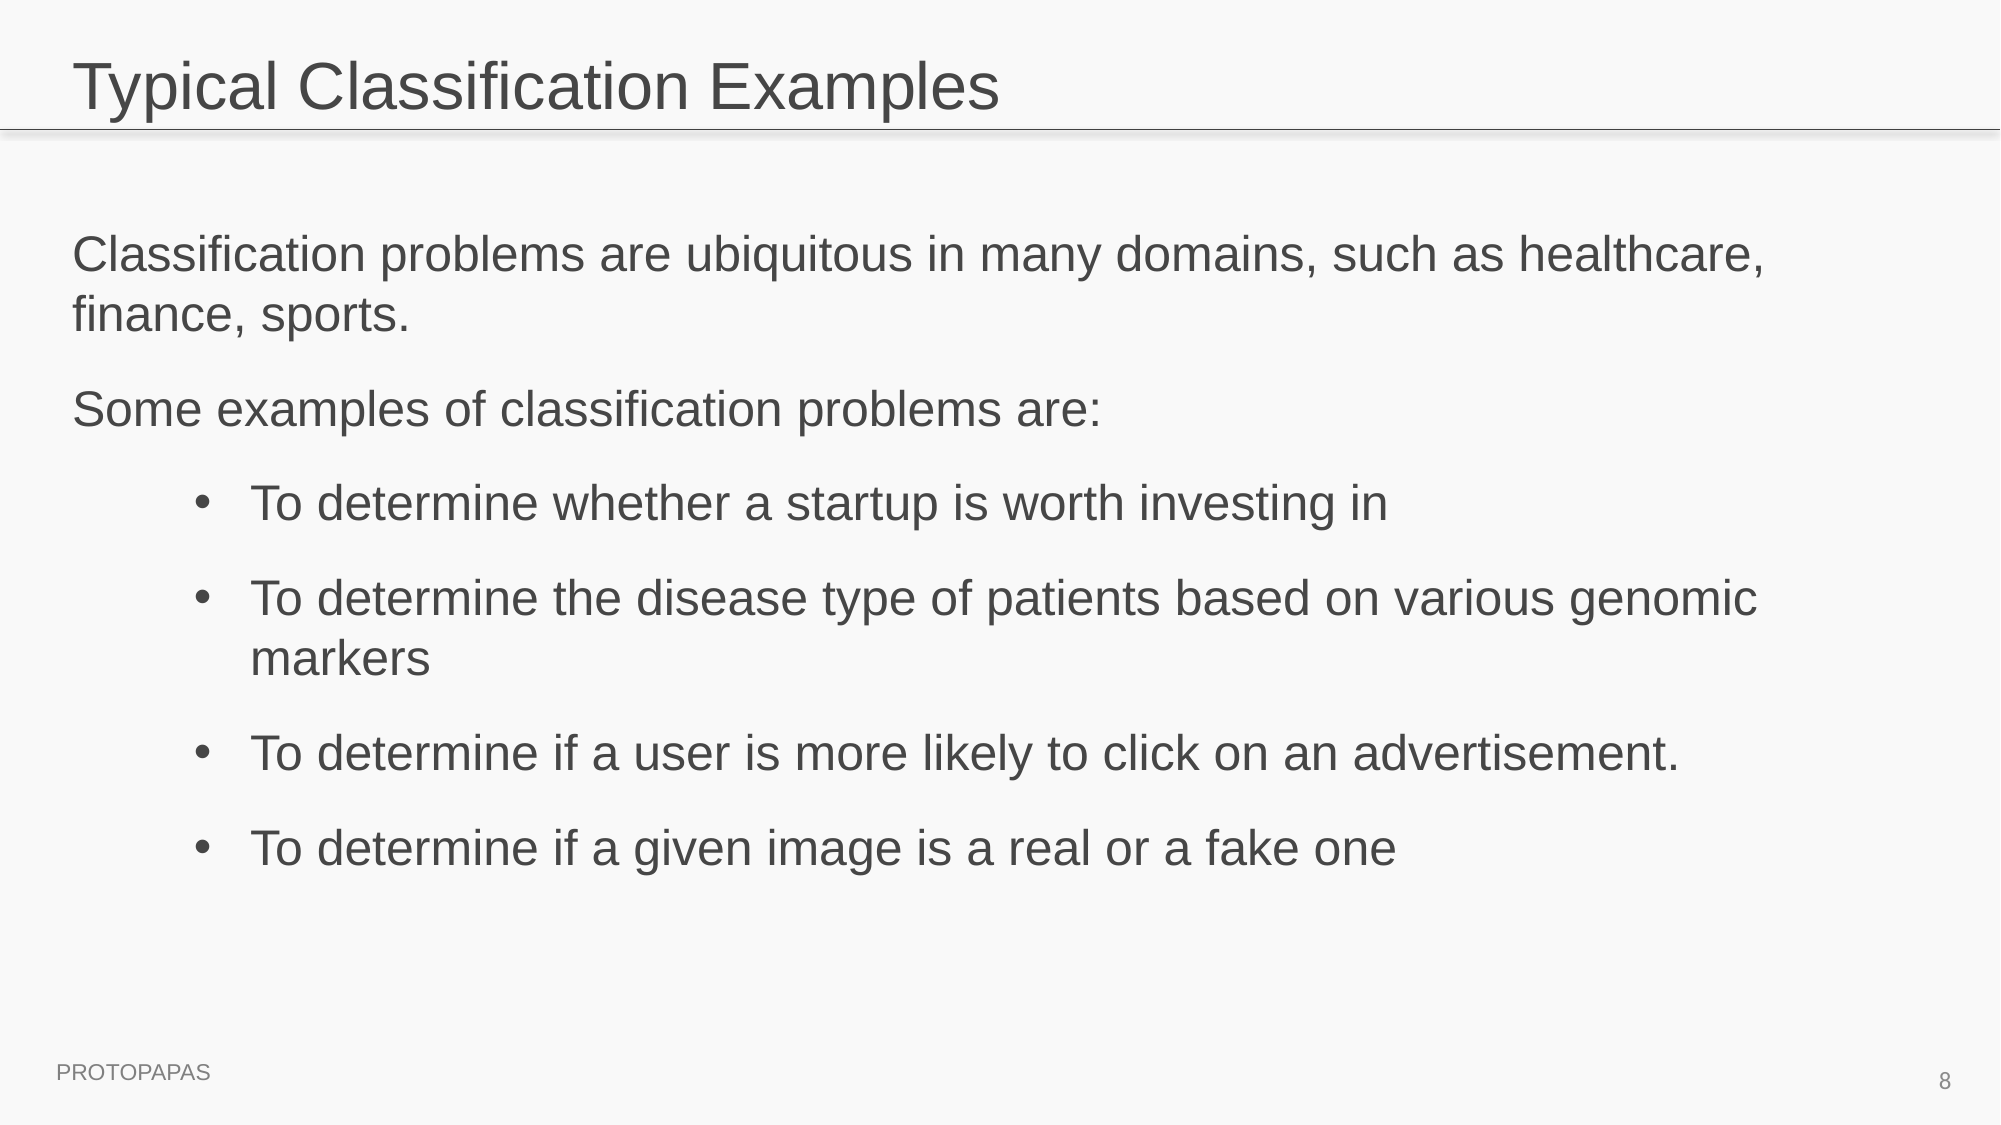

# Typical Classification Examples
Classification problems are ubiquitous in many domains, such as healthcare, finance, sports.
Some examples of classification problems are:
To determine whether a startup is worth investing in
To determine the disease type of patients based on various genomic markers
To determine if a user is more likely to click on an advertisement.
To determine if a given image is a real or a fake one

8